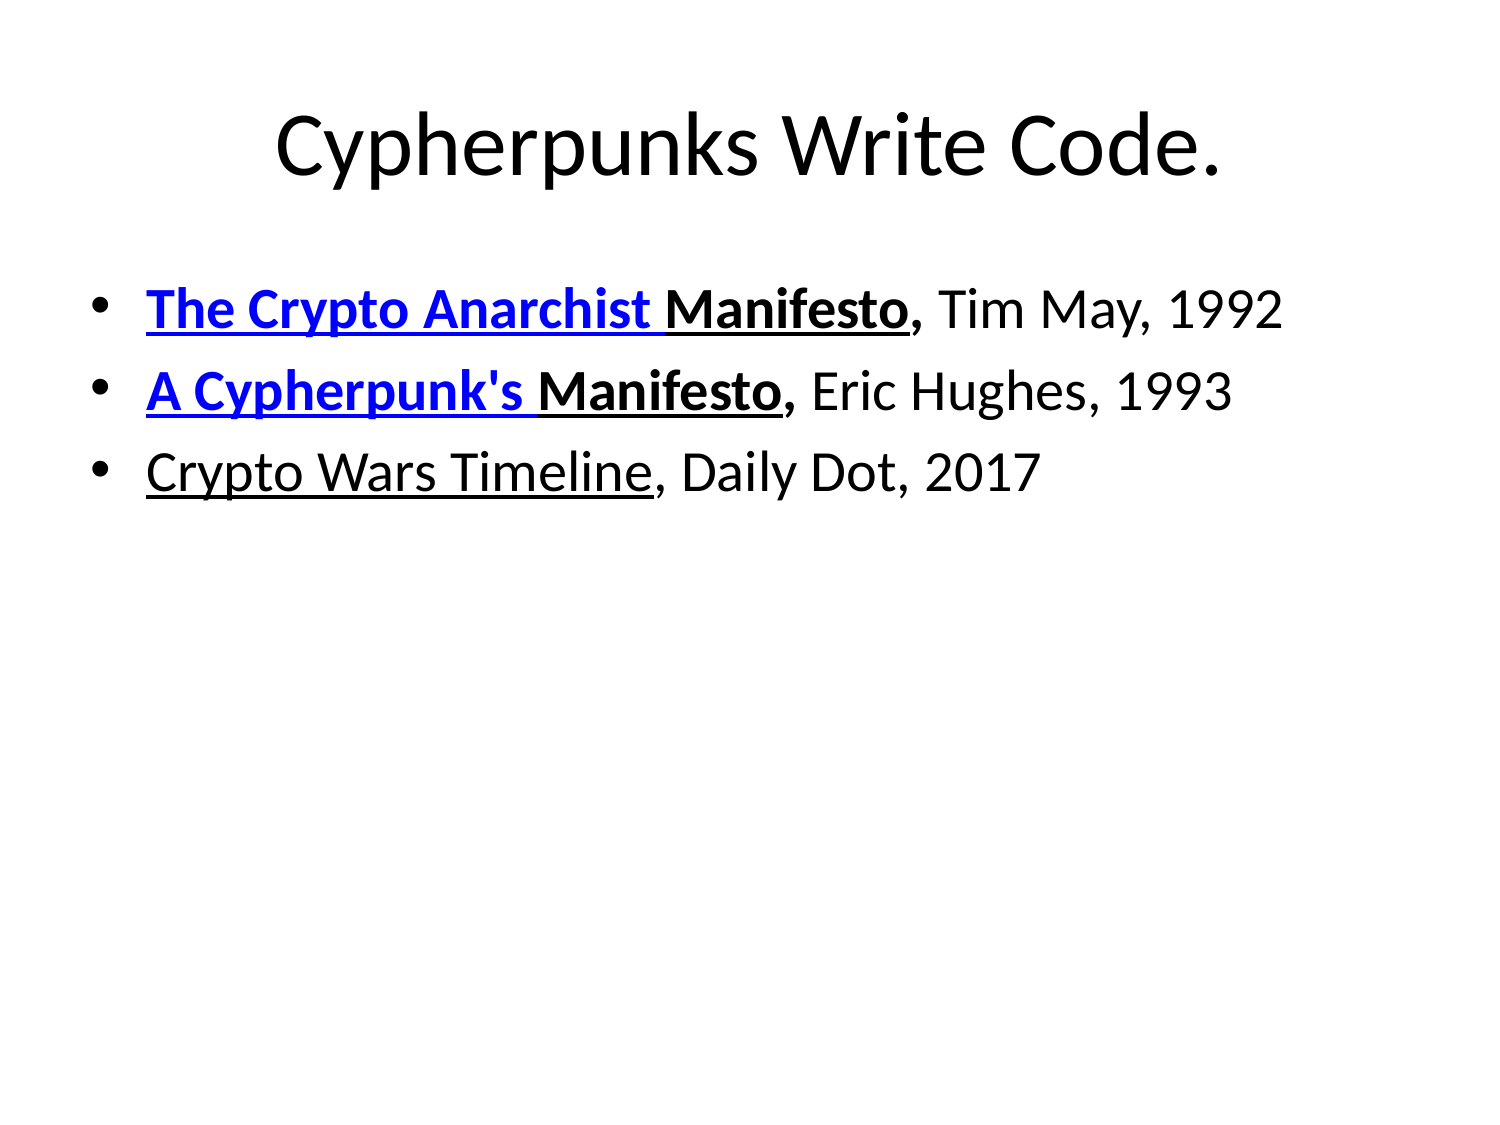

# Cypherpunks Write Code.
The Crypto Anarchist Manifesto, Tim May, 1992
A Cypherpunk's Manifesto, Eric Hughes, 1993
Crypto Wars Timeline, Daily Dot, 2017